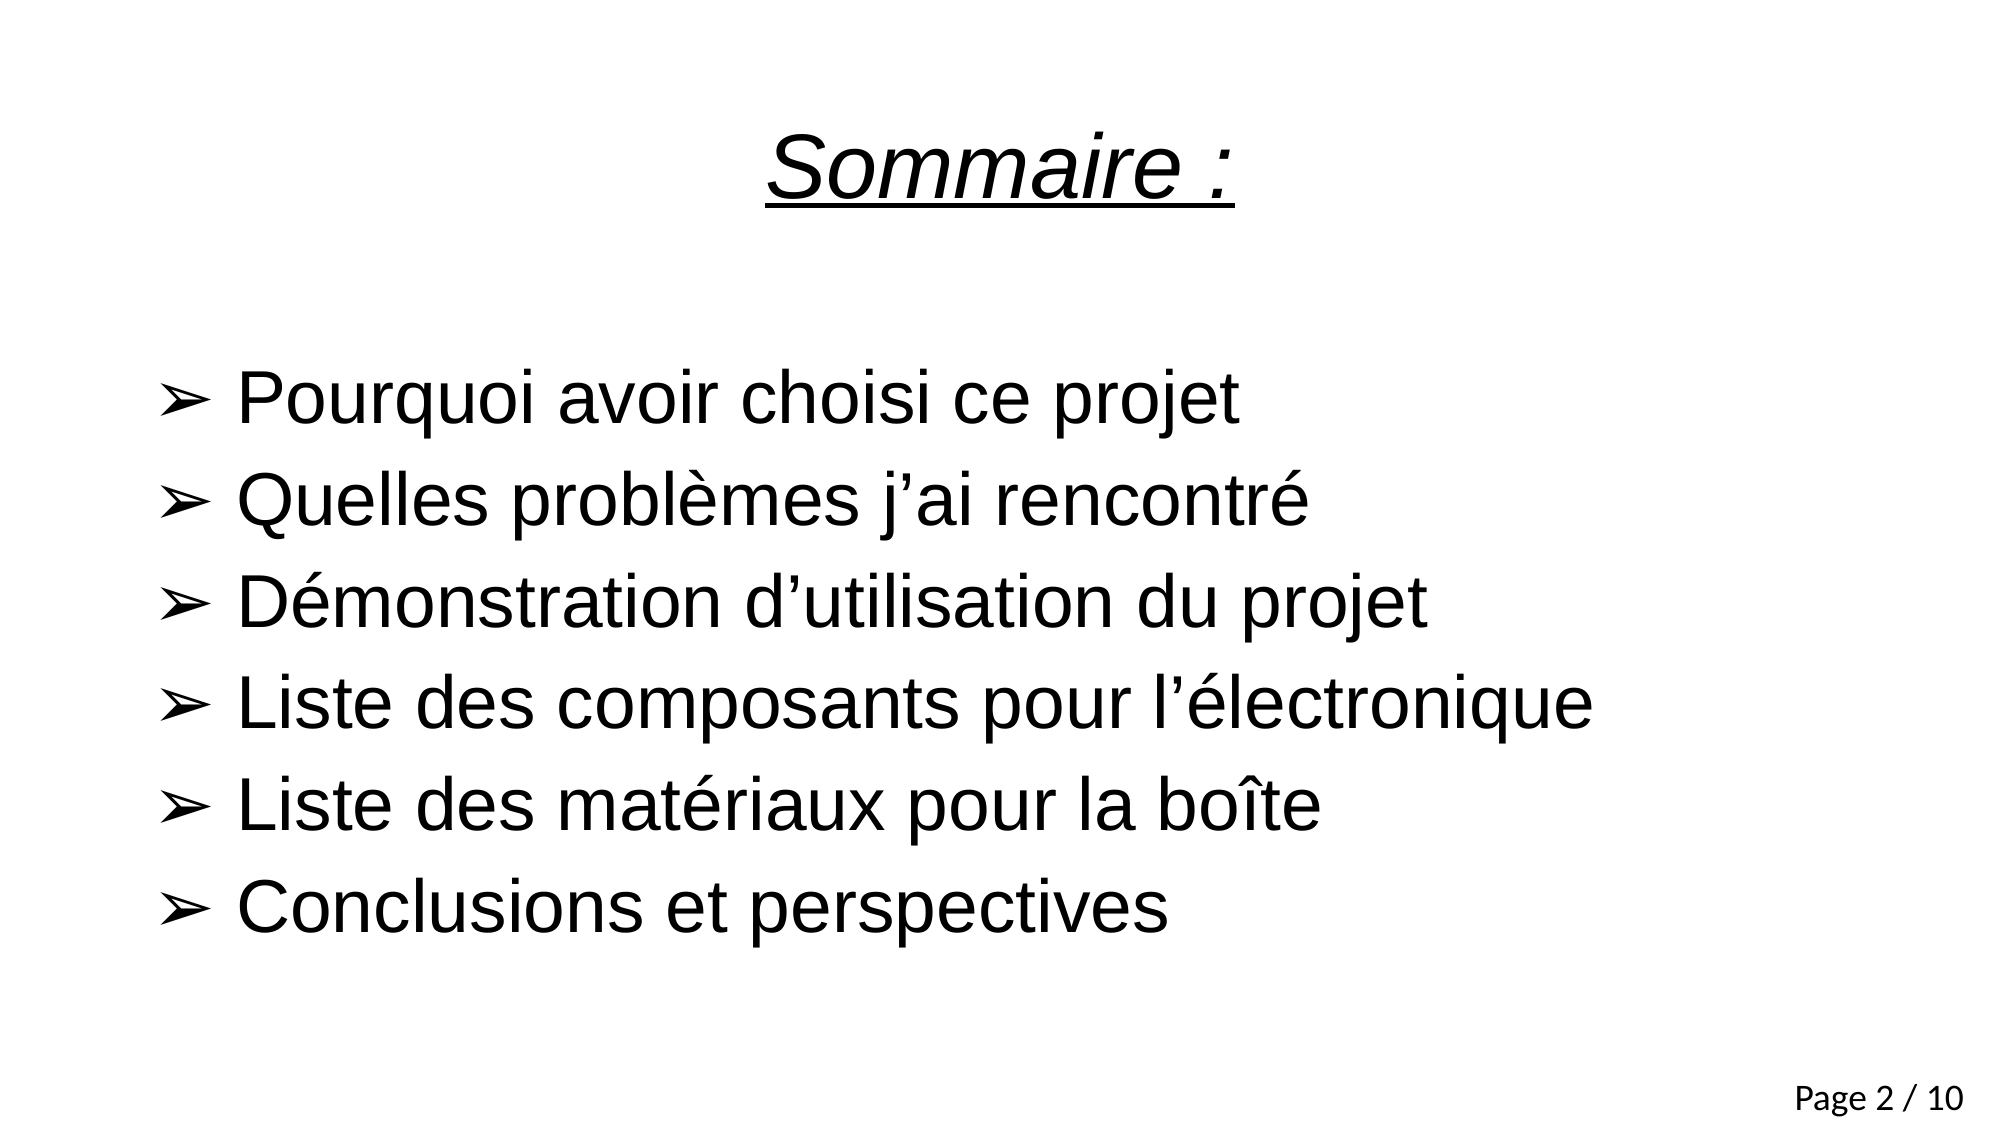

# Sommaire :
➢ Pourquoi avoir choisi ce projet
➢ Quelles problèmes j’ai rencontré
➢ Démonstration d’utilisation du projet
➢ Liste des composants pour l’électronique
➢ Liste des matériaux pour la boîte
➢ Conclusions et perspectives
Page 2 / 10